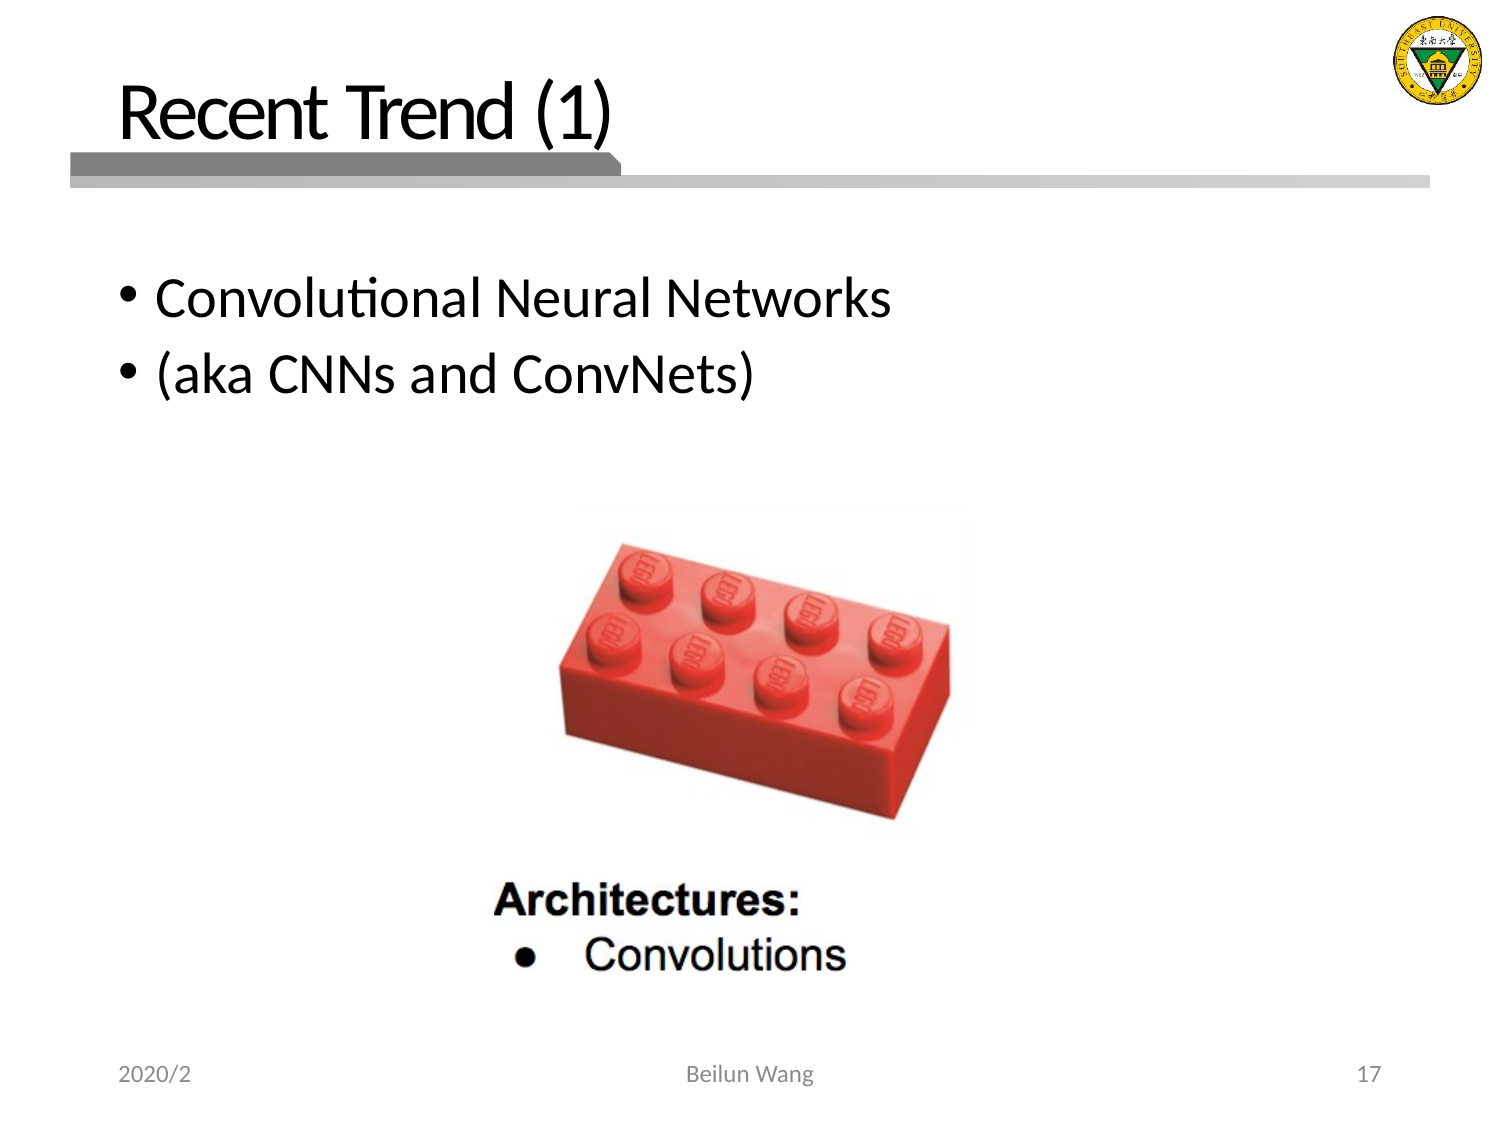

# Recent Trend (1)
Convolutional Neural Networks
(aka CNNs and ConvNets)

2020/2
Beilun Wang
17